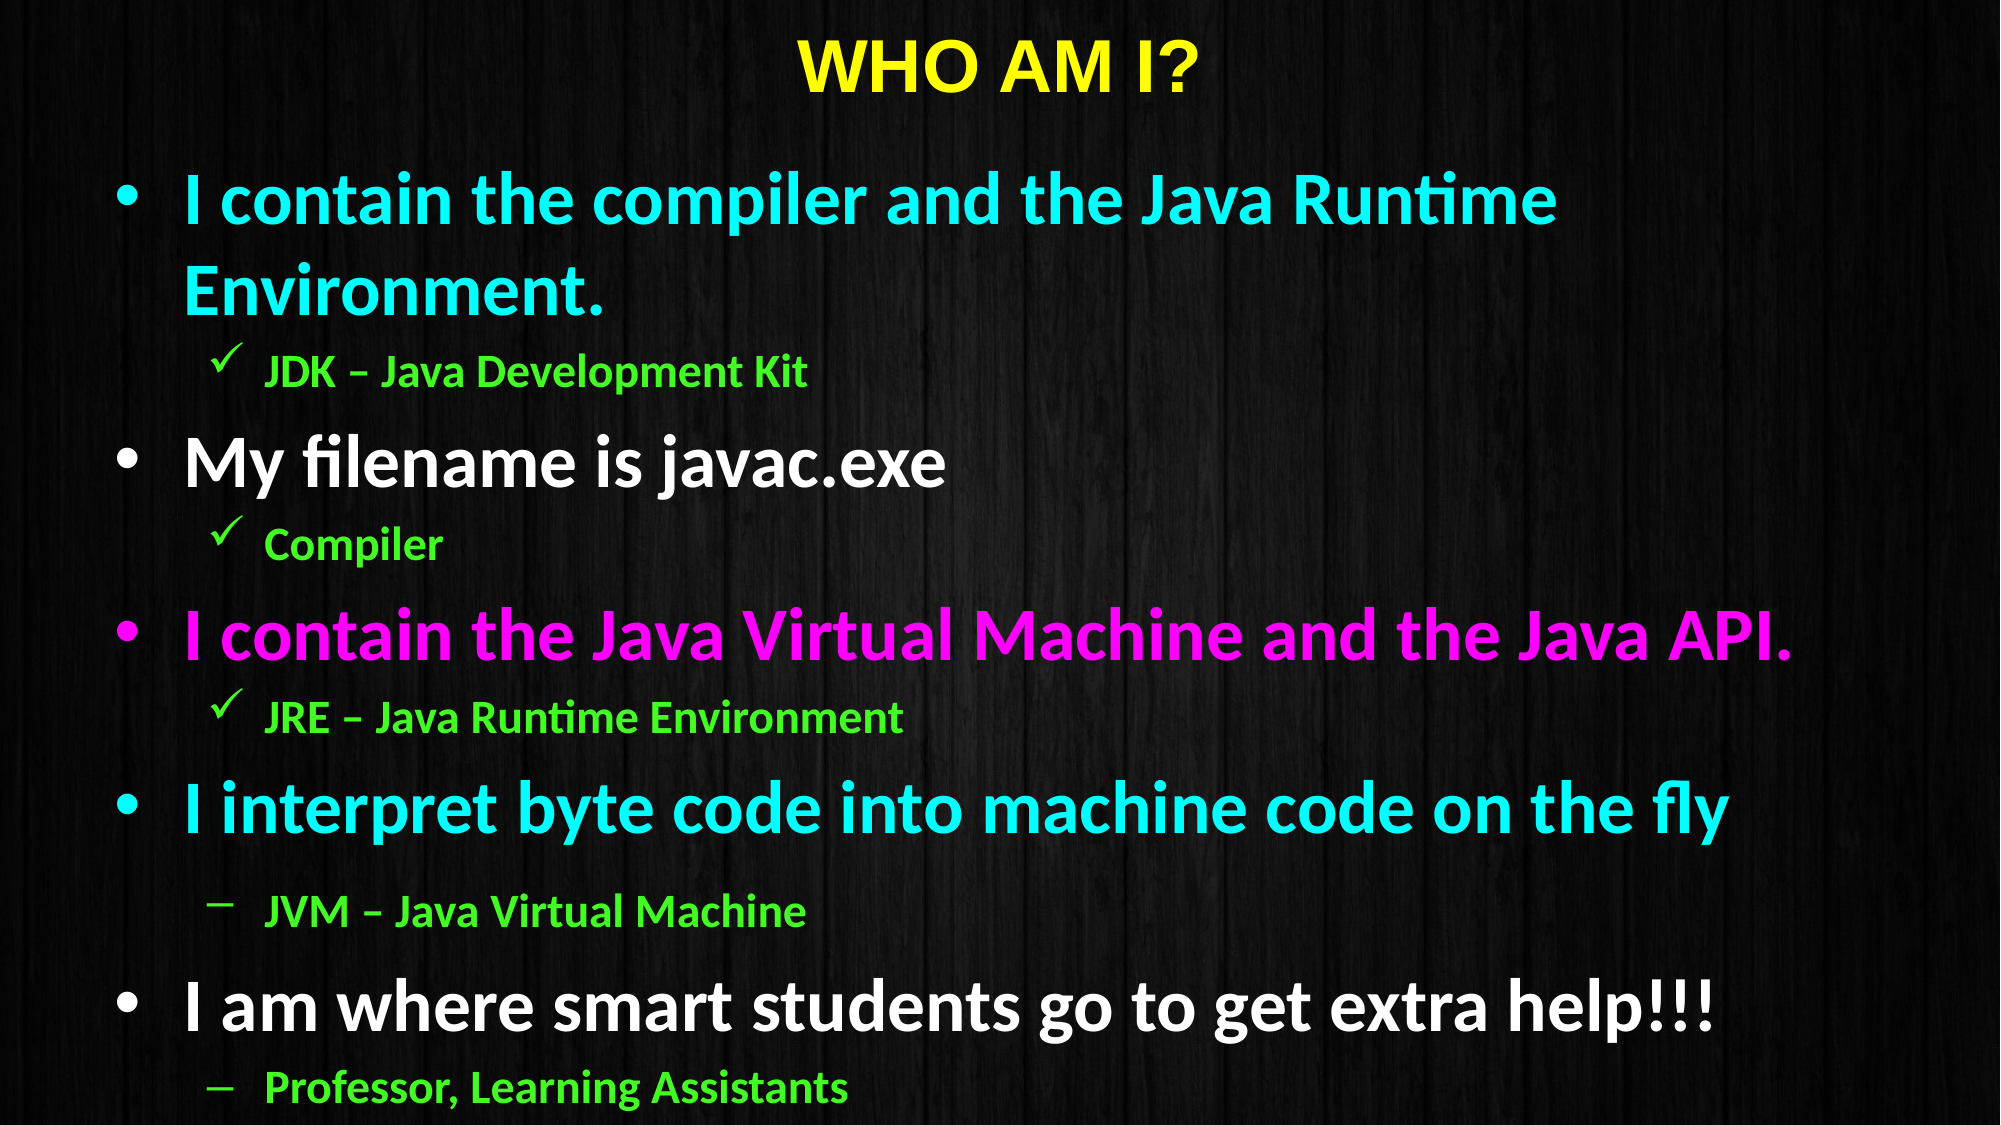

# Who am I?
I contain the compiler and the Java Runtime Environment.
JDK – Java Development Kit
My filename is javac.exe
Compiler
I contain the Java Virtual Machine and the Java API.
JRE – Java Runtime Environment
I interpret byte code into machine code on the fly
JVM – Java Virtual Machine
I am where smart students go to get extra help!!!
Professor, Learning Assistants